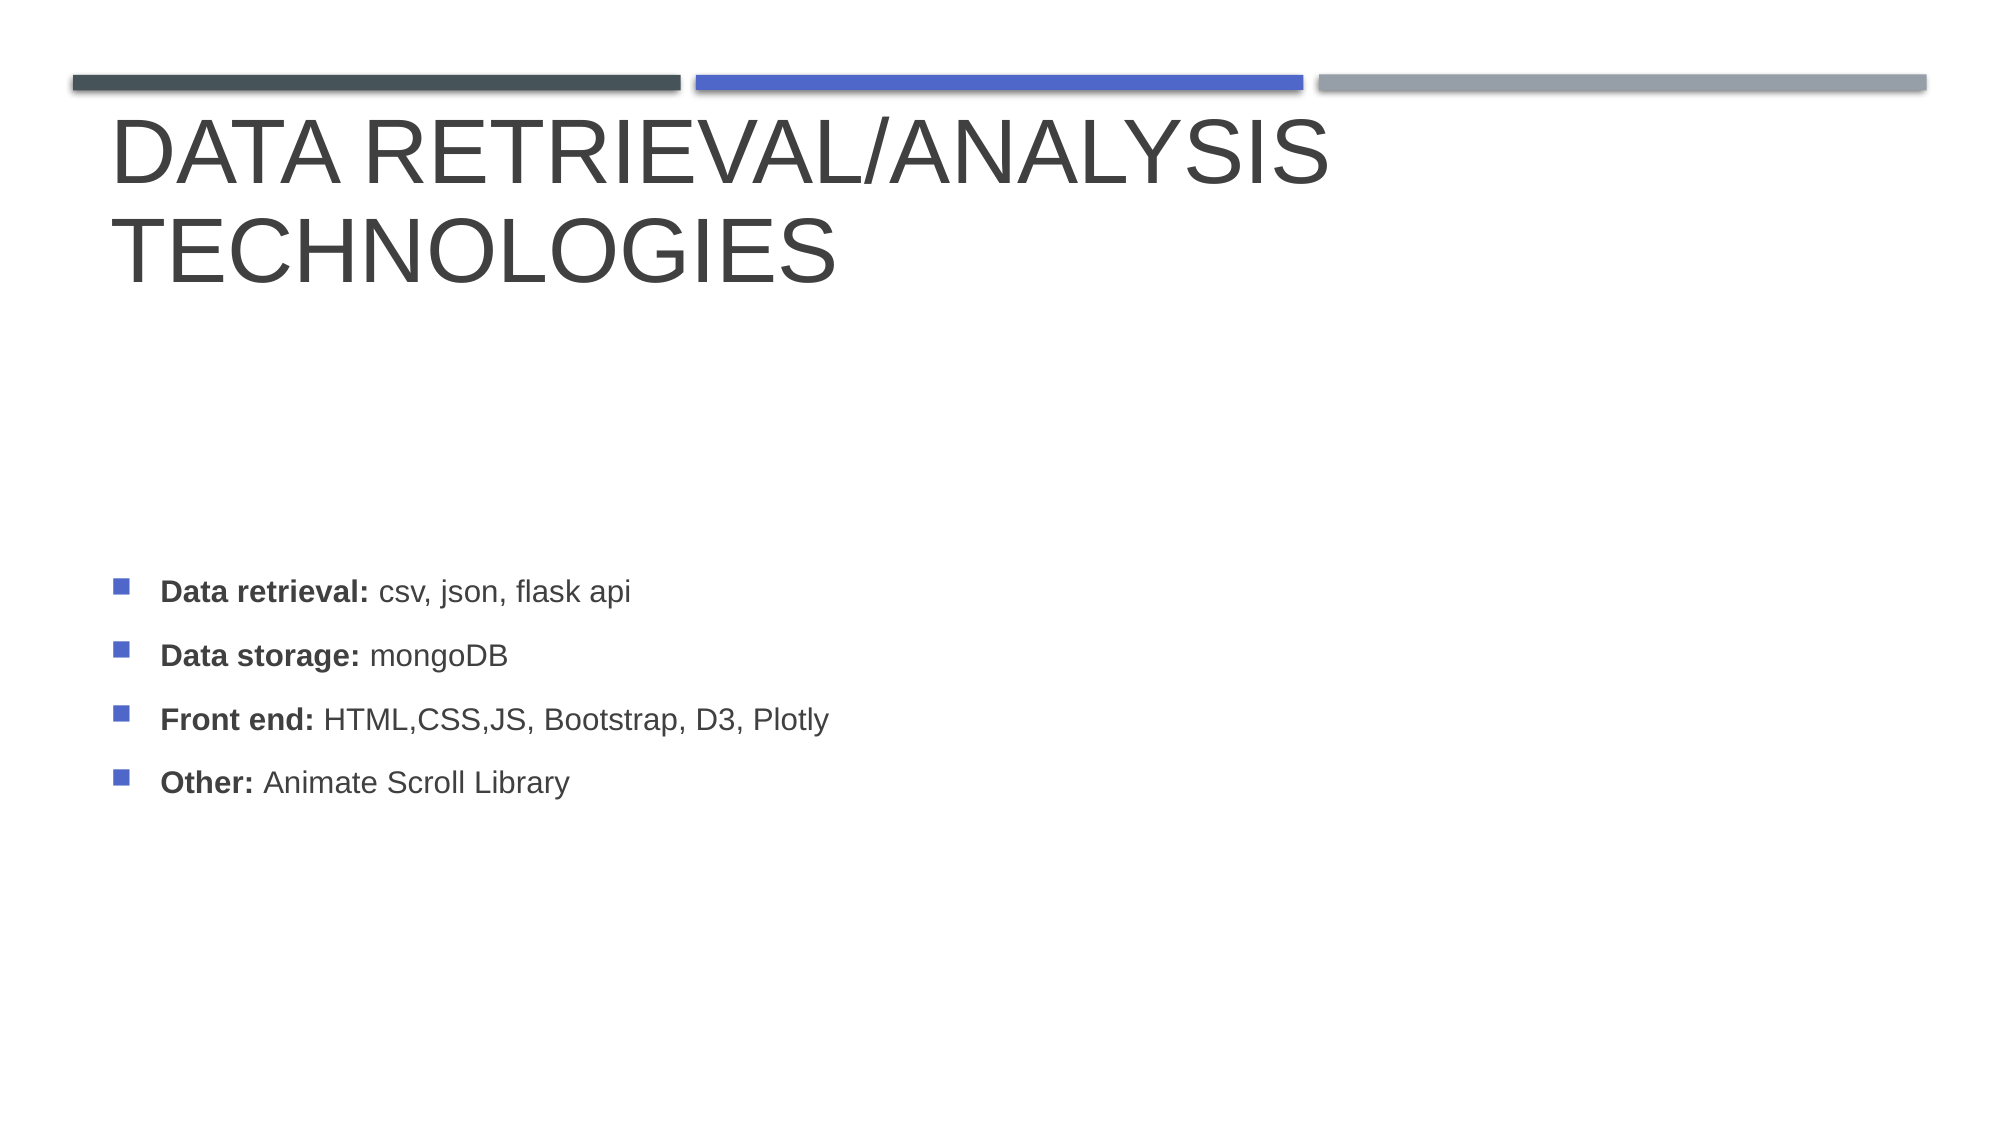

# Data Retrieval/Analysis Technologies
Data retrieval: csv, json, flask api
Data storage: mongoDB
Front end: HTML,CSS,JS, Bootstrap, D3, Plotly
Other: Animate Scroll Library